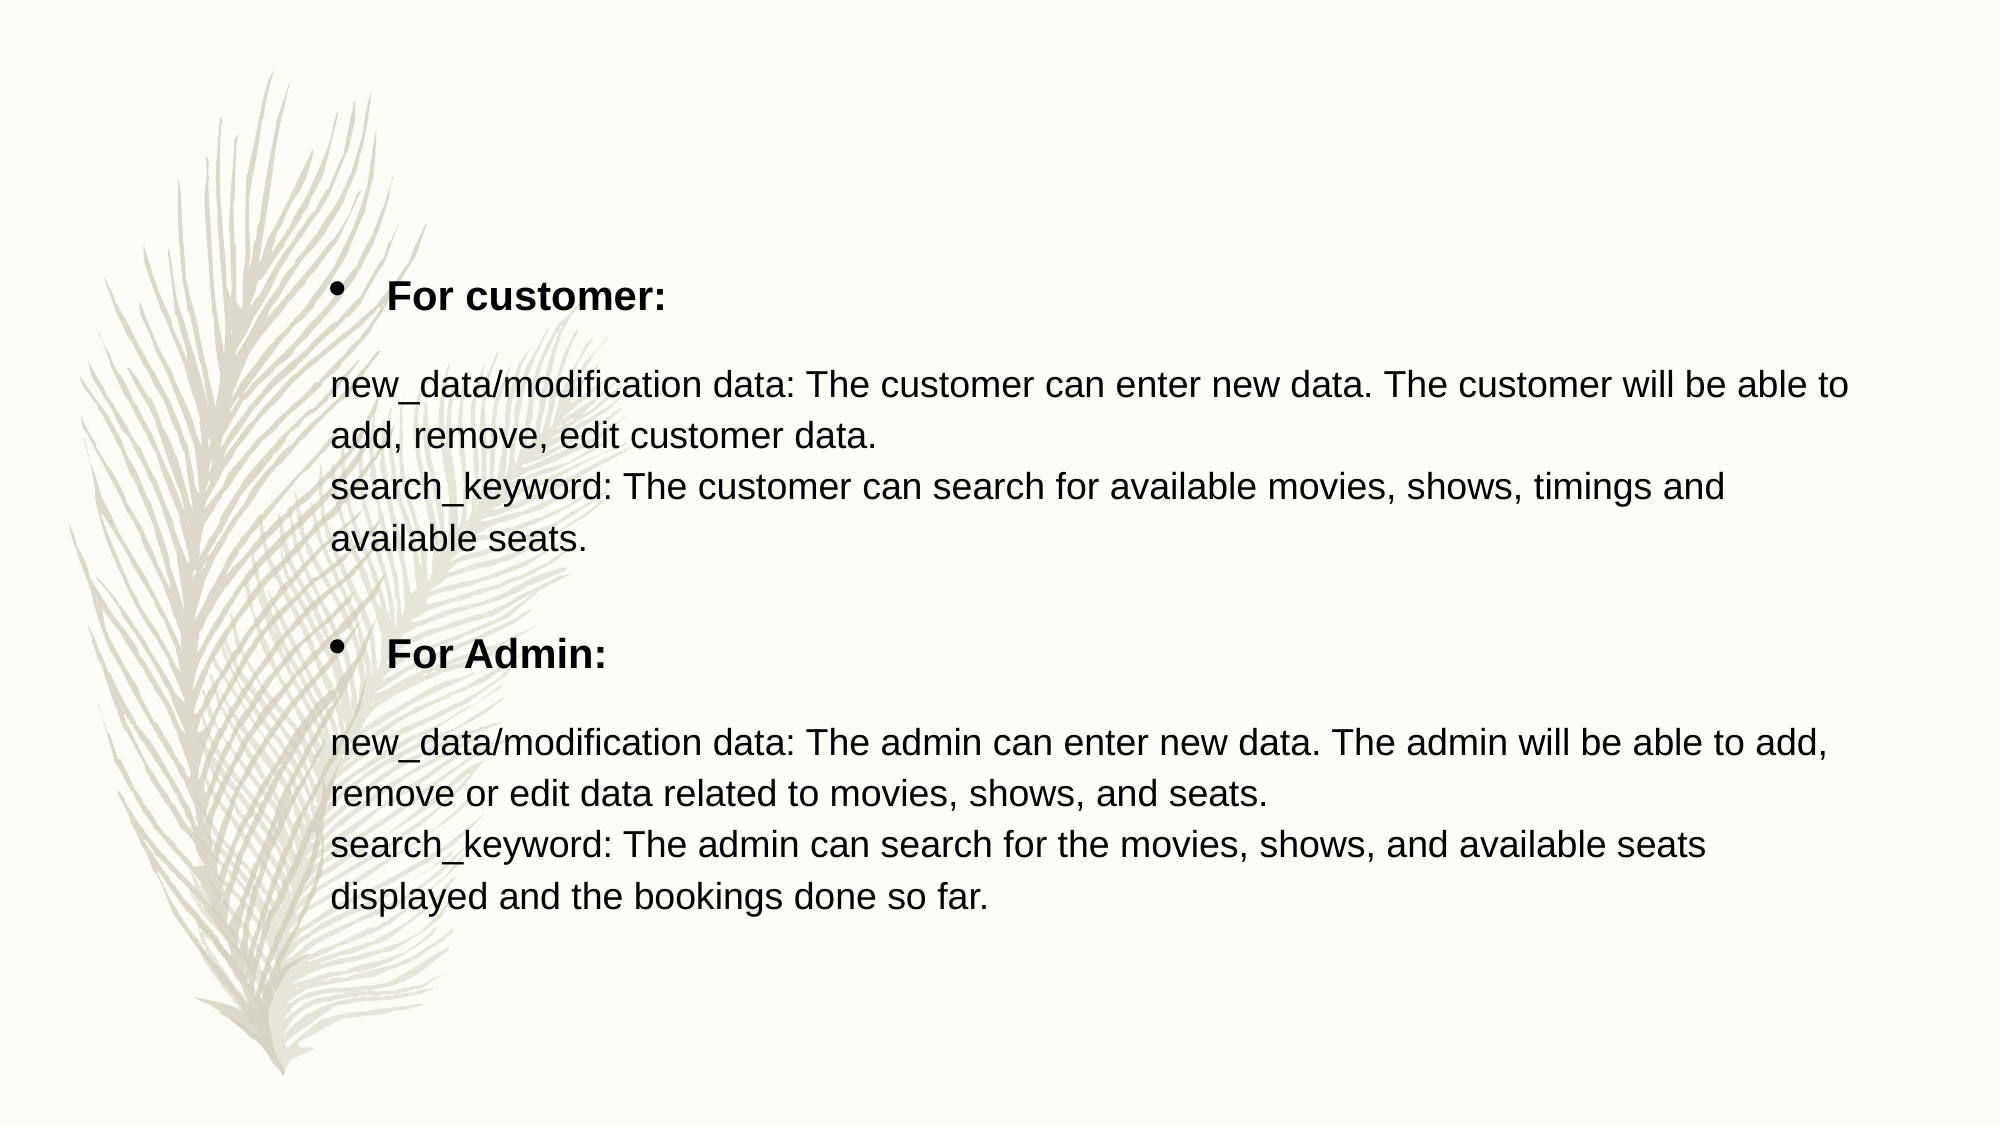

For customer:

new_data/modification data: The customer can enter new data. The customer will be able to add, remove, edit customer data.
search_keyword: The customer can search for available movies, shows, timings and available seats.

For Admin:

new_data/modification data: The admin can enter new data. The admin will be able to add, remove or edit data related to movies, shows, and seats.
search_keyword: The admin can search for the movies, shows, and available seats displayed and the bookings done so far.